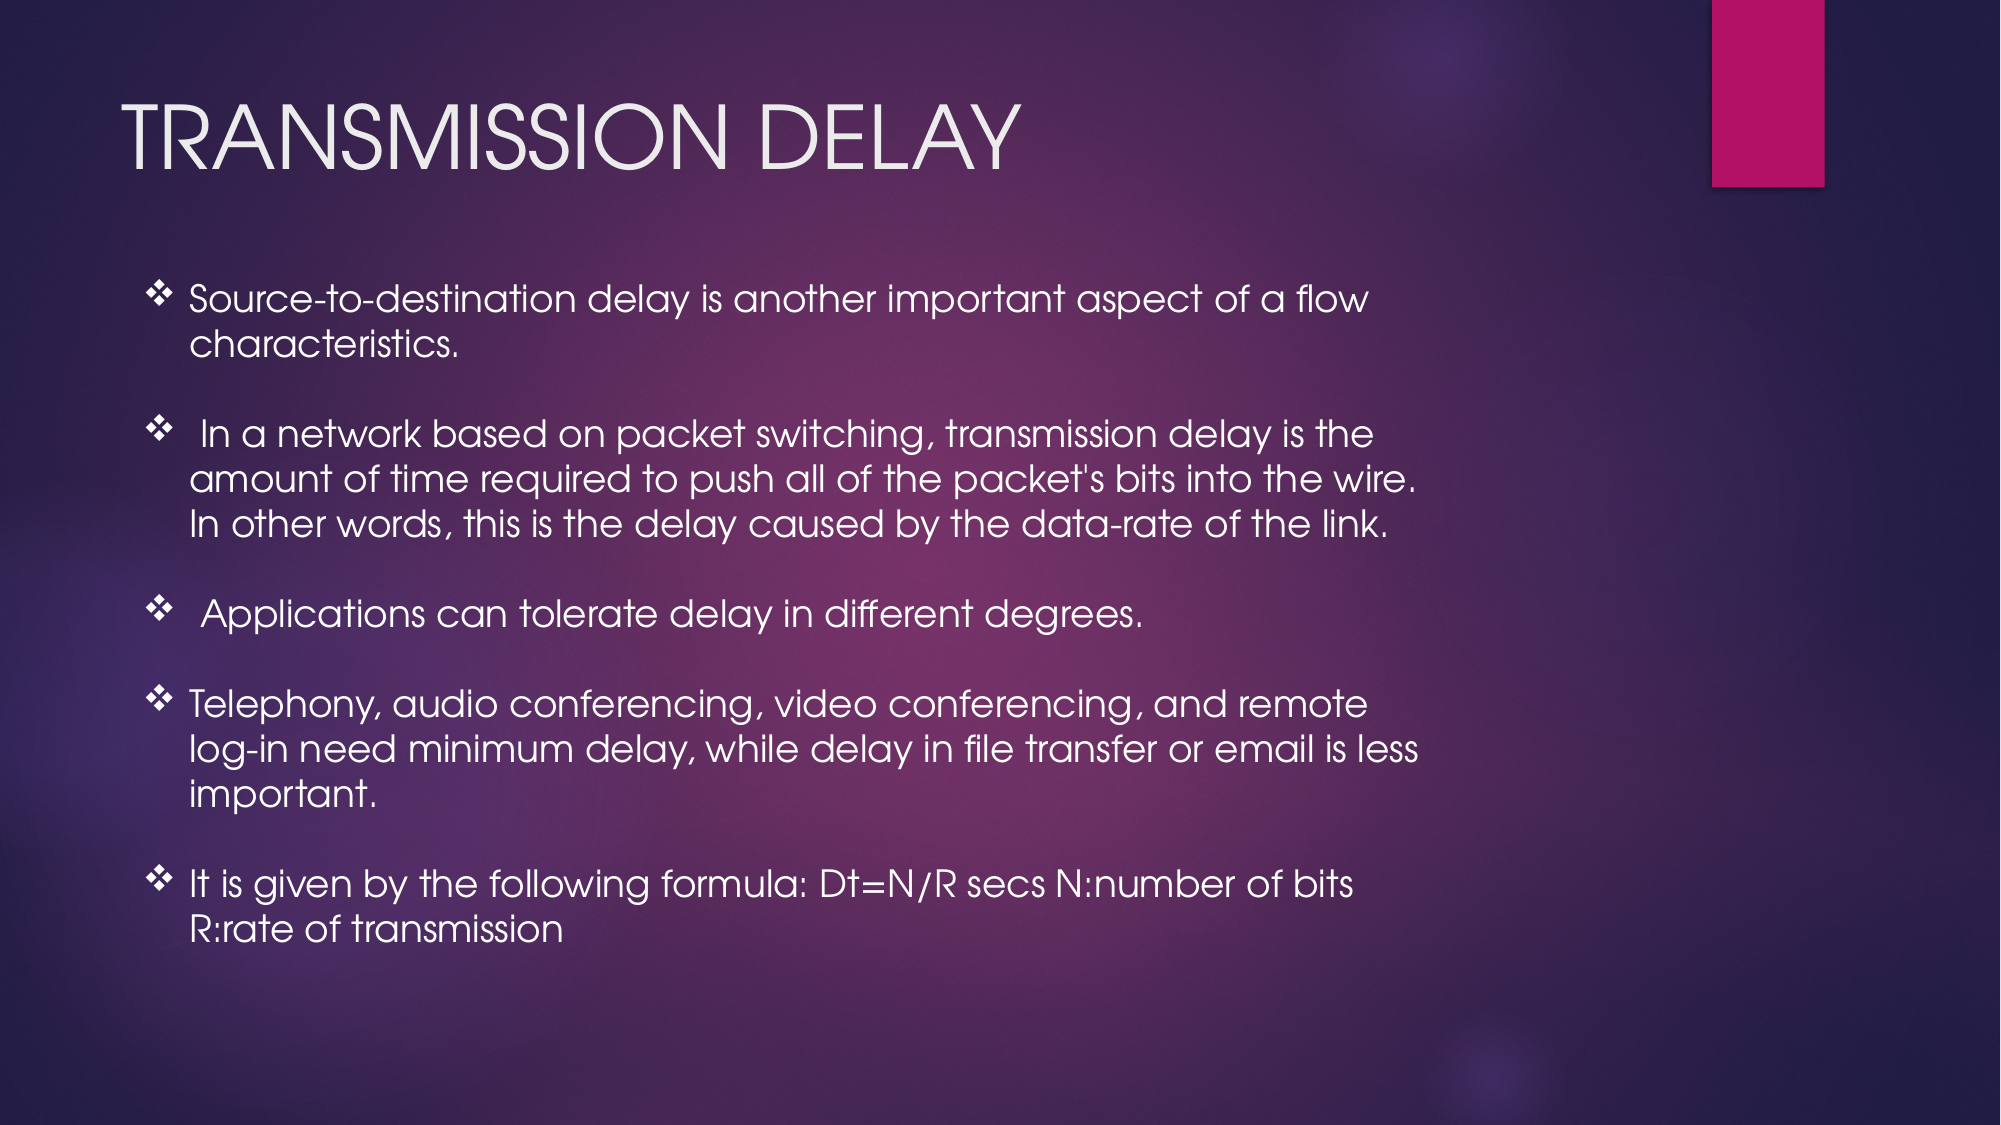

# TRANSMISSION DELAY
Source-to-destination delay is another important aspect of a flow characteristics.

 In a network based on packet switching, transmission delay is the amount of time required to push all of the packet's bits into the wire. In other words, this is the delay caused by the data-rate of the link.

 Applications can tolerate delay in different degrees.

Telephony, audio conferencing, video conferencing, and remote log-in need minimum delay, while delay in file transfer or email is less important.

It is given by the following formula: Dt=N/R secs N:number of bits R:rate of transmission